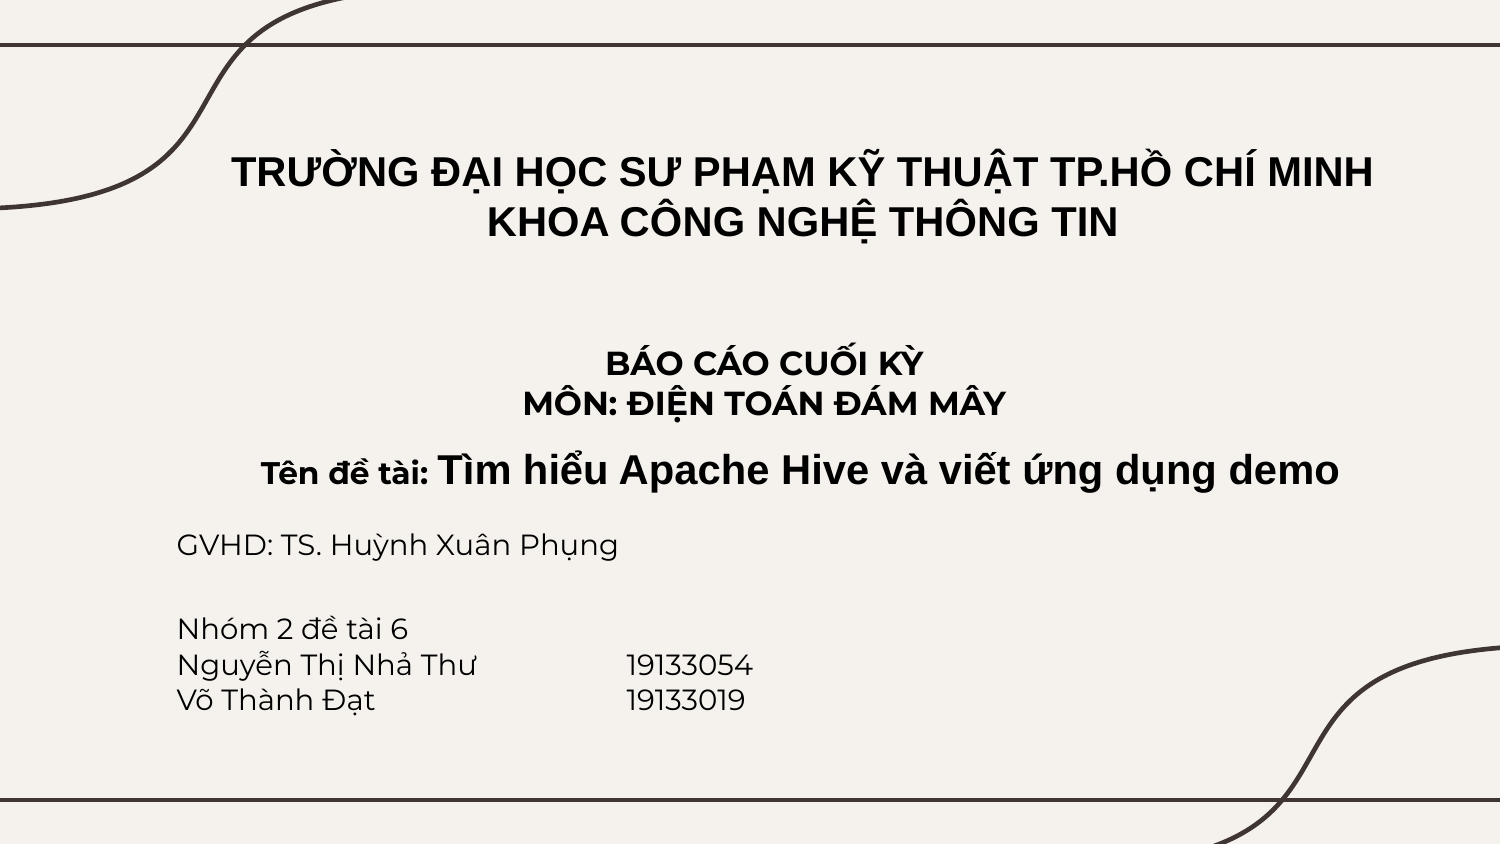

# TRƯỜNG ĐẠI HỌC SƯ PHẠM KỸ THUẬT TP.HỒ CHÍ MINH
KHOA CÔNG NGHỆ THÔNG TIN
BÁO CÁO CUỐI KỲ
MÔN: ĐIỆN TOÁN ĐÁM MÂY
Tên đề tài: Tìm hiểu Apache Hive và viết ứng dụng demo
GVHD: TS. Huỳnh Xuân Phụng
Nhóm 2 đề tài 6
Nguyễn Thị Nhả Thư 	19133054
Võ Thành Đạt		19133019